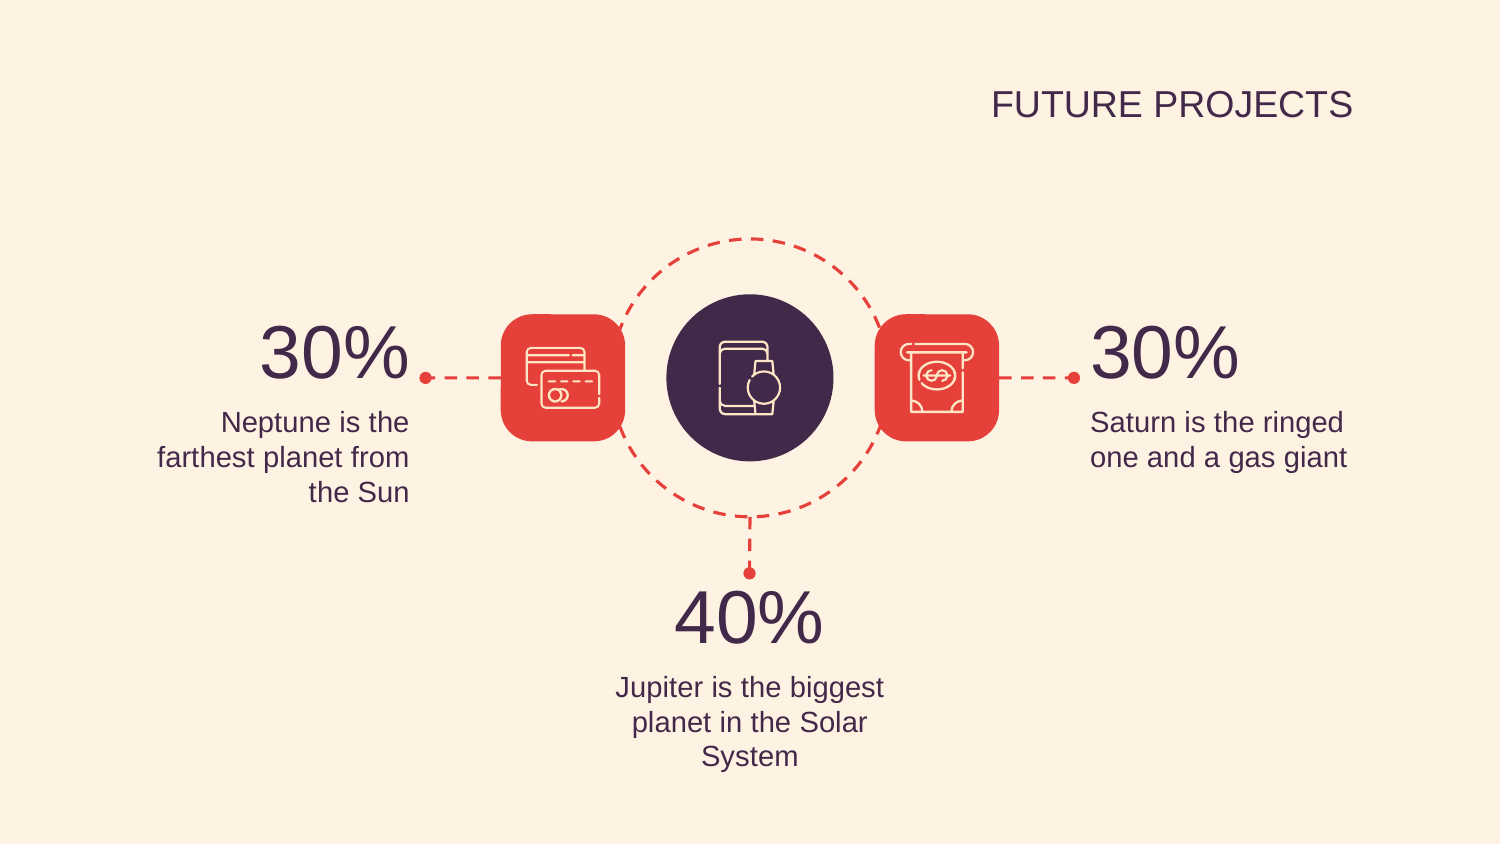

# FUTURE PROJECTS

30%
30%

Neptune is the farthest planet from the Sun
Saturn is the ringed one and a gas giant
40%
Jupiter is the biggest planet in the Solar System